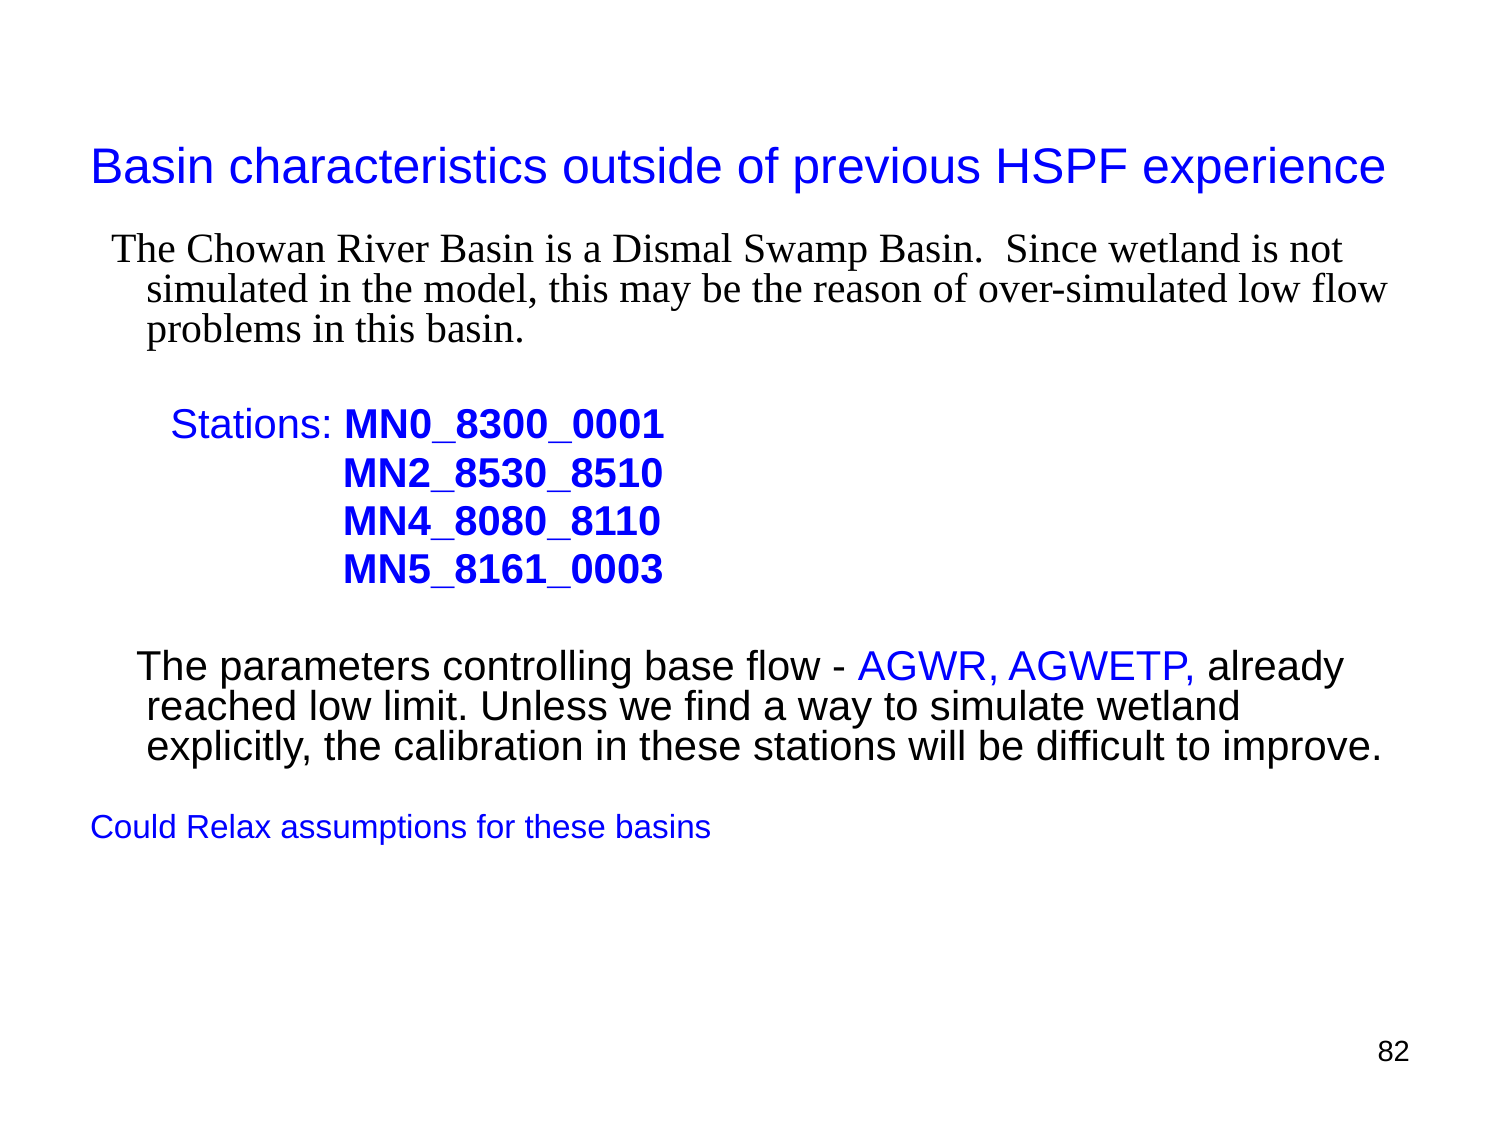

Basin characteristics outside of previous HSPF experience

  The Chowan River Basin is a Dismal Swamp Basin.  Since wetland is not simulated in the model, this may be the reason of over-simulated low flow problems in this basin.

       Stations: MN0_8300_0001
                      MN2_8530_8510
                      MN4_8080_8110
                      MN5_8161_0003

    The parameters controlling base flow - AGWR, AGWETP, already reached low limit. Unless we find a way to simulate wetland explicitly, the calibration in these stations will be difficult to improve.

Could Relax assumptions for these basins
82